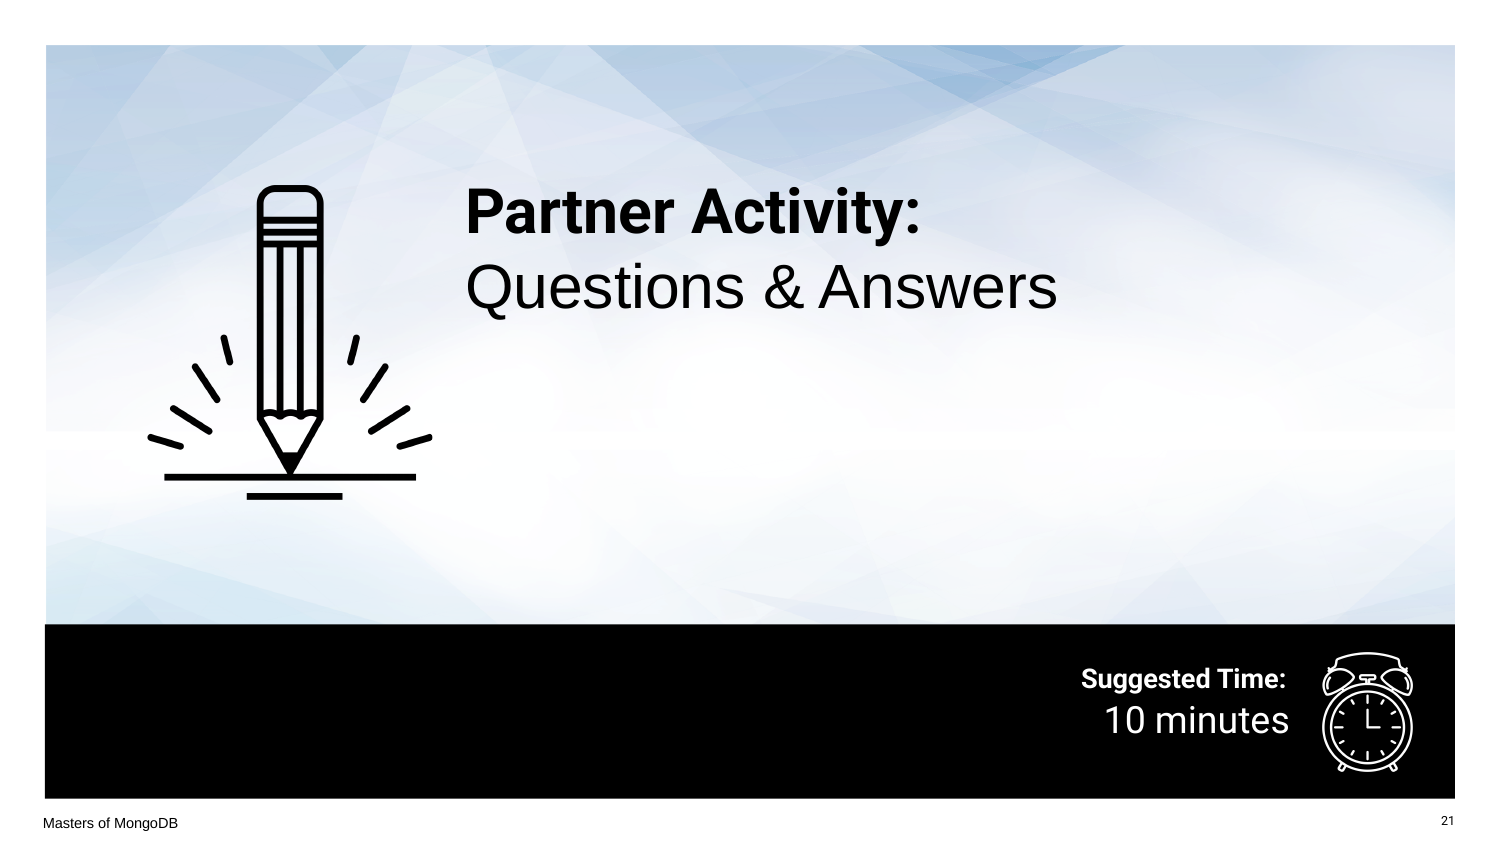

Partner Activity:
Questions & Answers

# 10 minutes
Masters of MongoDB